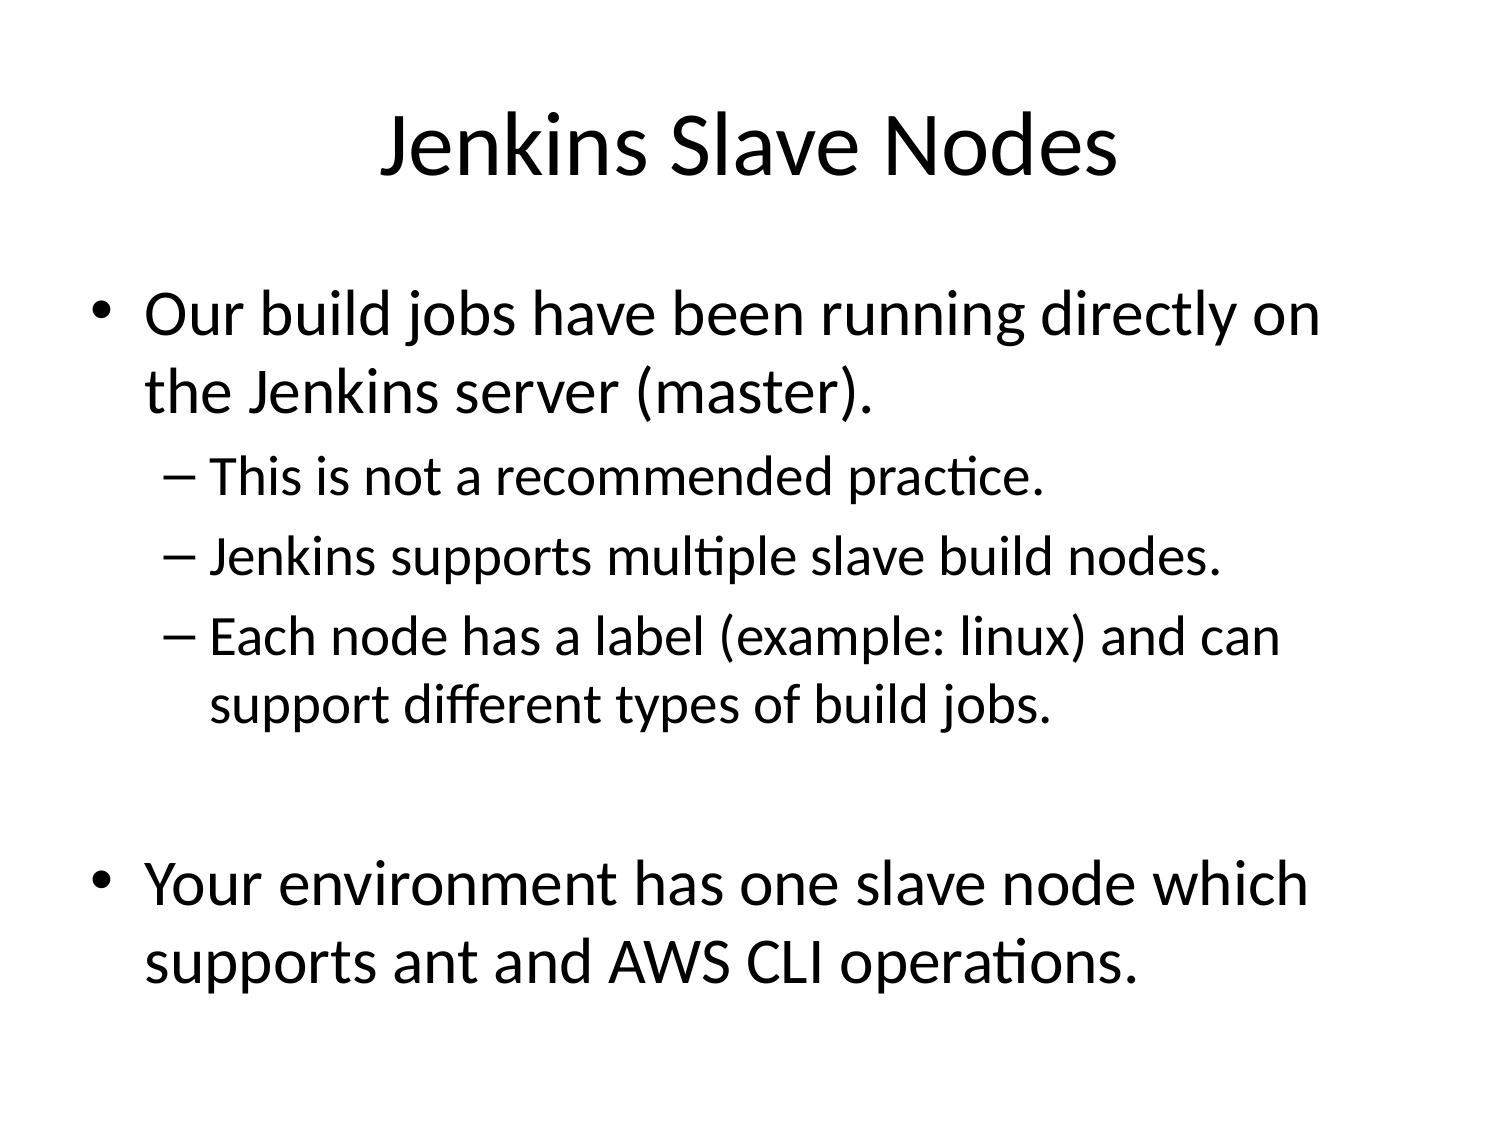

# Jenkins Slave Nodes
Our build jobs have been running directly on the Jenkins server (master).
This is not a recommended practice.
Jenkins supports multiple slave build nodes.
Each node has a label (example: linux) and can support different types of build jobs.

Your environment has one slave node which supports ant and AWS CLI operations.